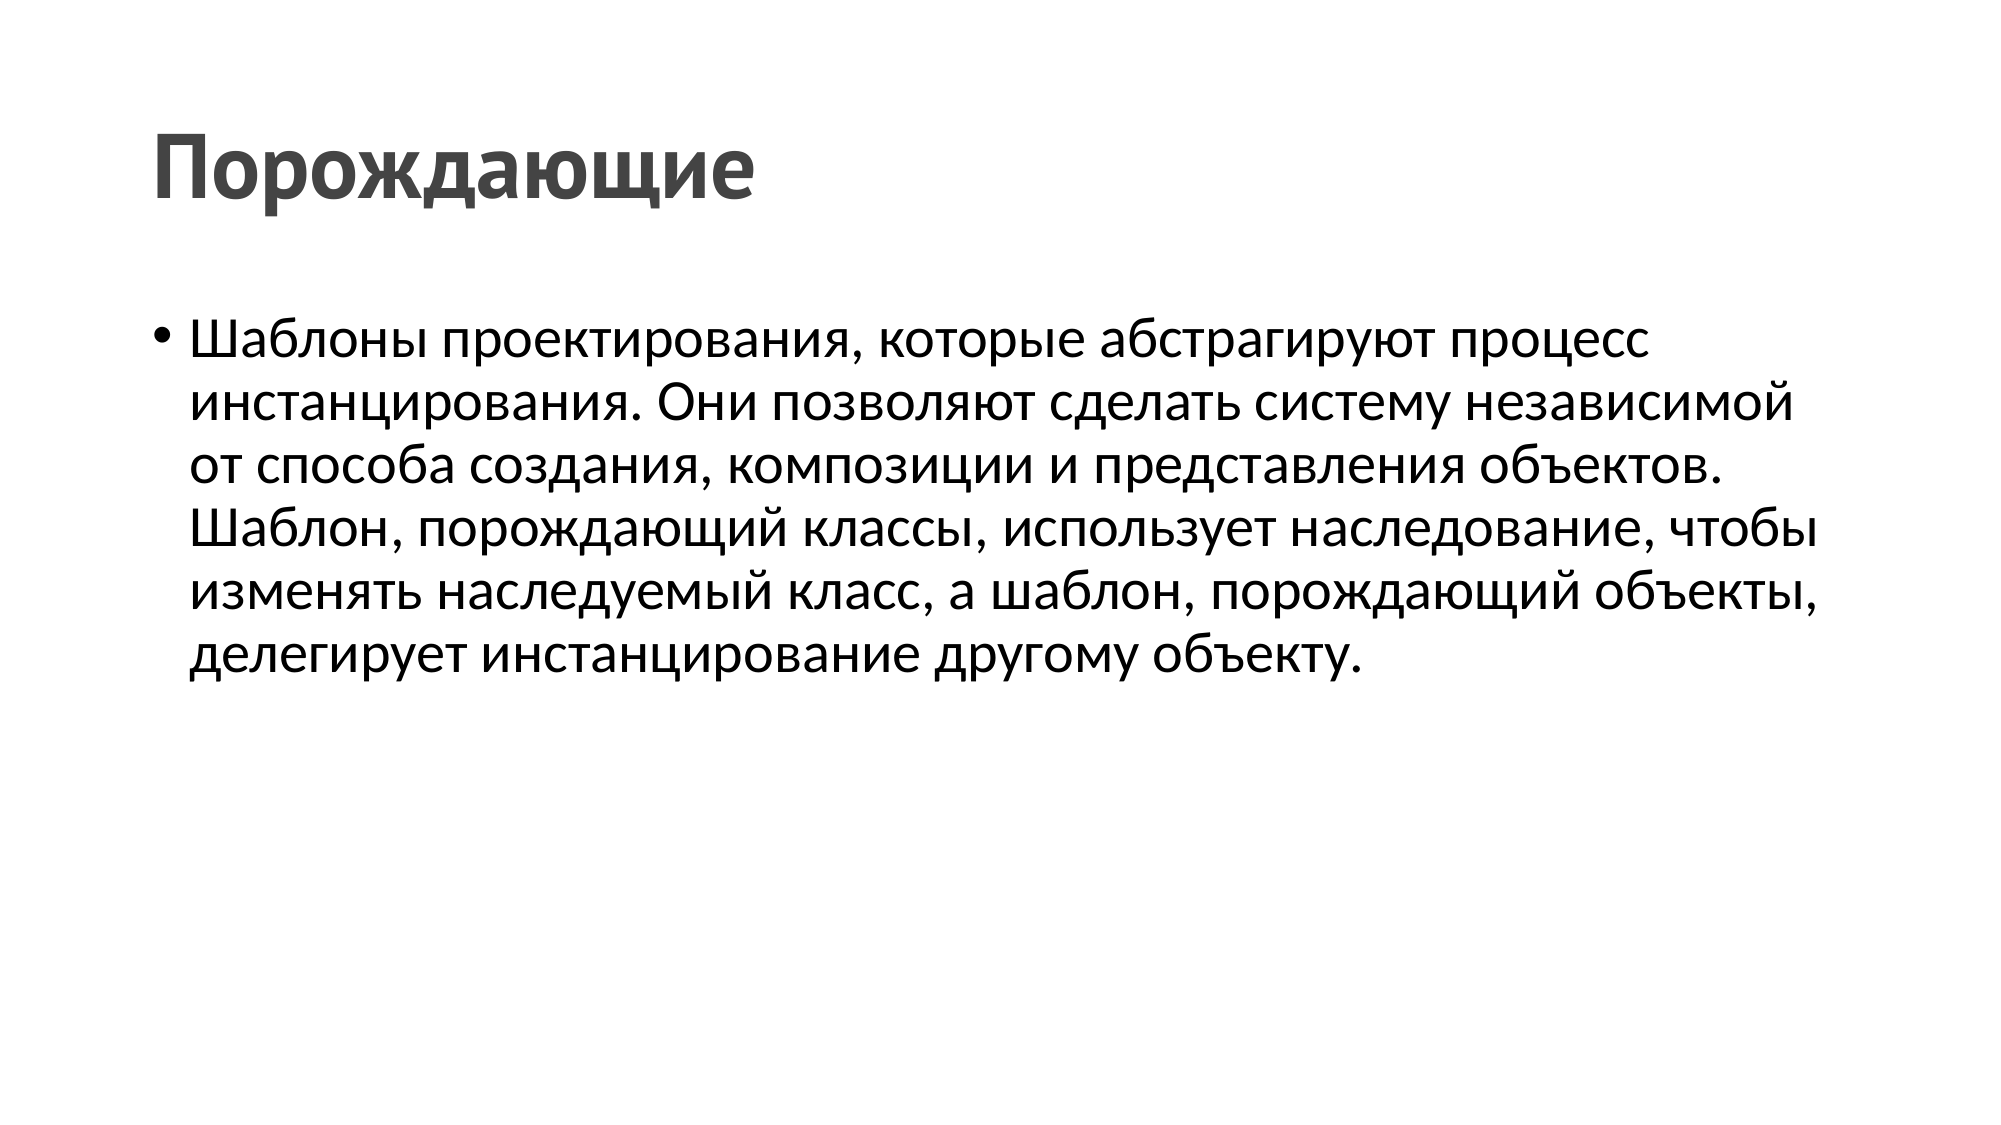

# Порождающие
Шаблоны проектирования, которые абстрагируют процесс инстанцирования. Они позволяют сделать систему независимой от способа создания, композиции и представления объектов. Шаблон, порождающий классы, использует наследование, чтобы изменять наследуемый класс, а шаблон, порождающий объекты, делегирует инстанцирование другому объекту.